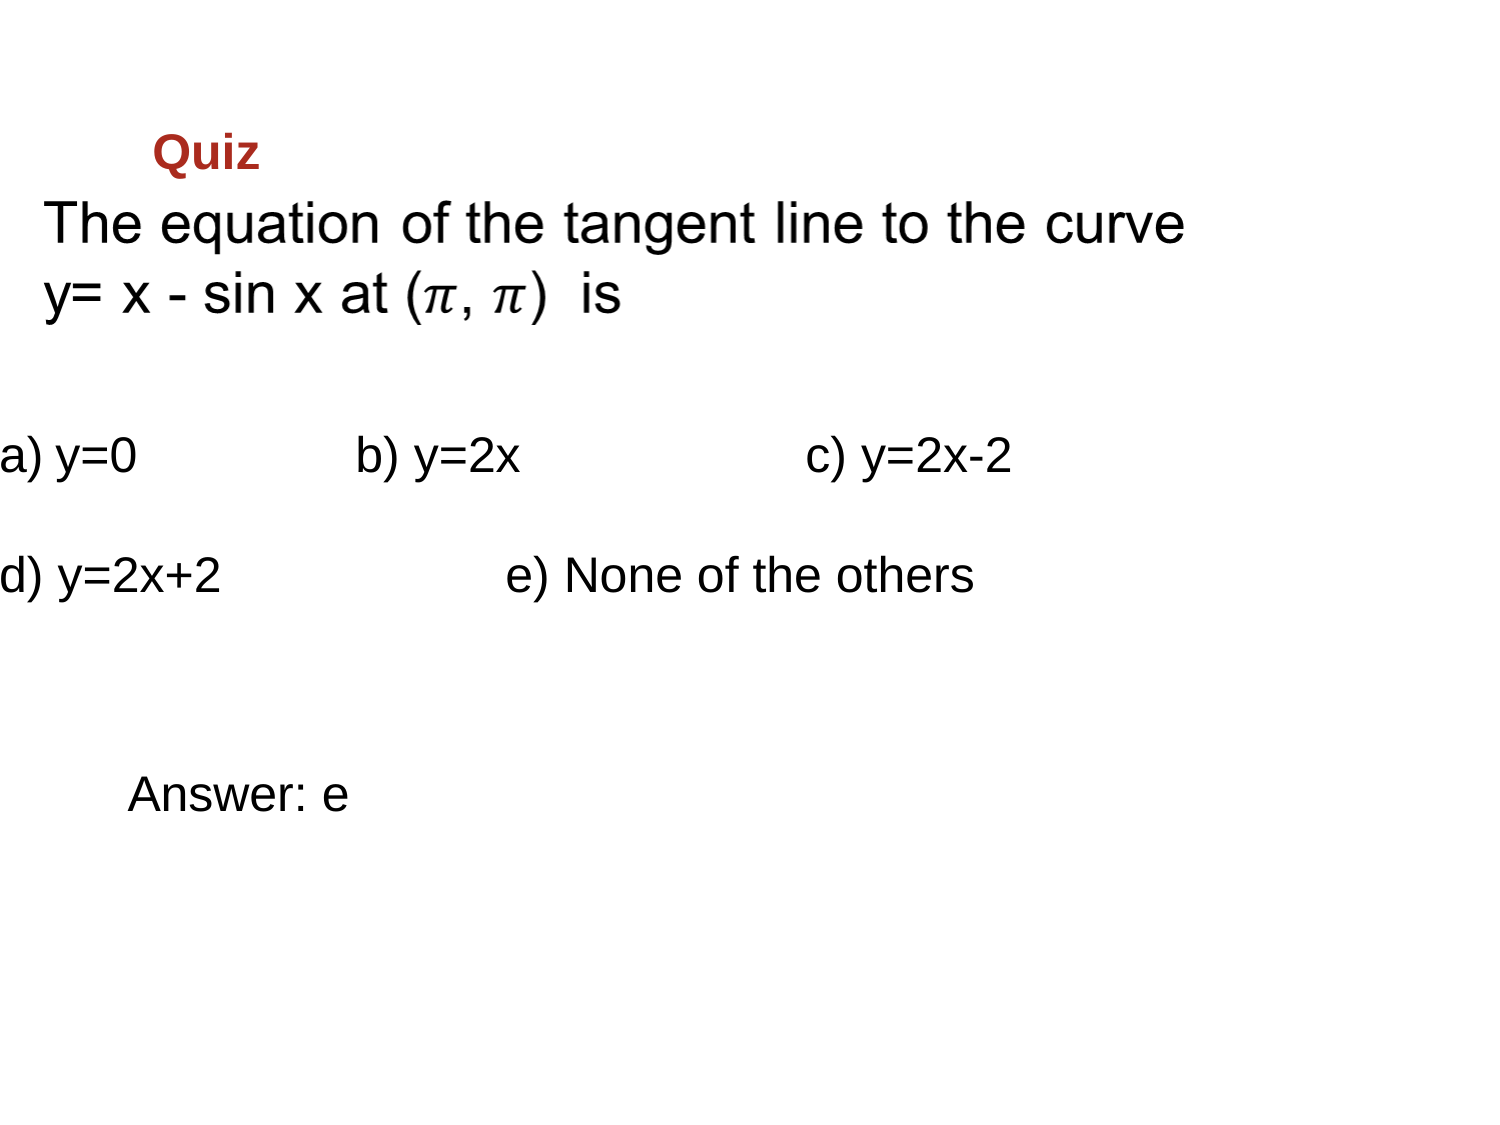

Quiz

y=0		b) y=2x		c) y=2x-2

d) y=2x+2		e) None of the others
Answer: e